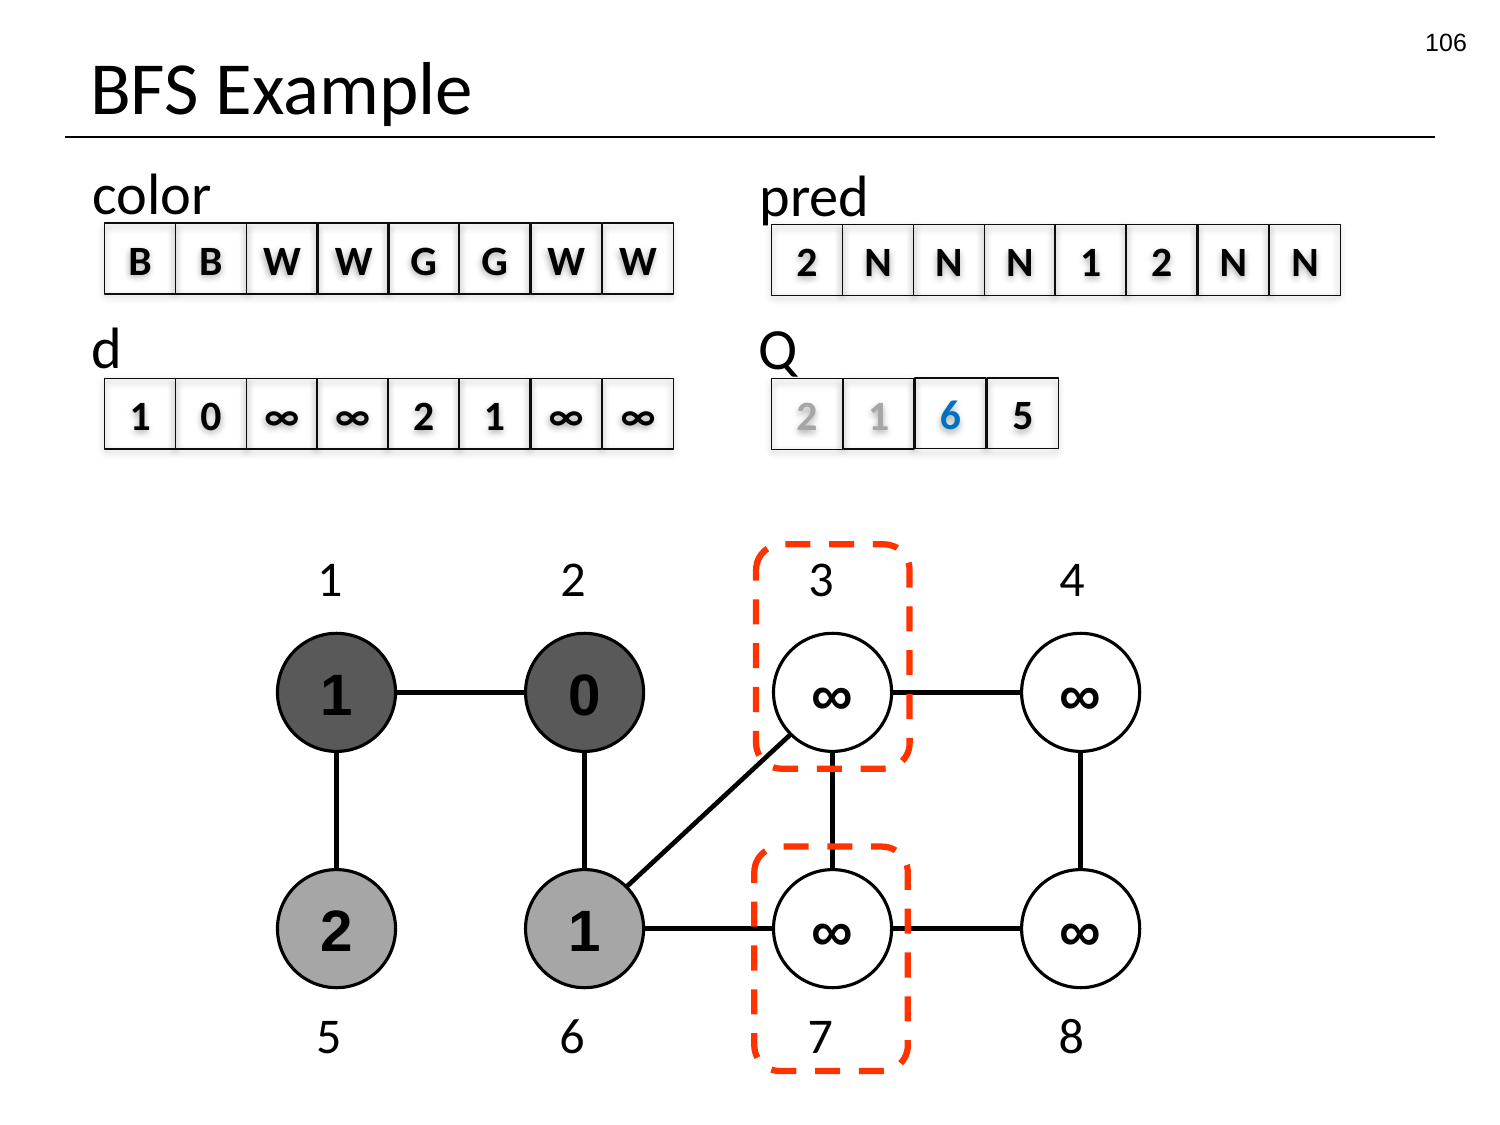

106
# BFS Example
color
pred
B
B
W
W
G
G
W
W
2
N
N
N
1
2
N
N
d
Q
6
5
1
0
∞
∞
2
1
∞
∞
1
2
1
2
3
4

1
0
∞
∞

2
1
∞
∞
5
6
7
8